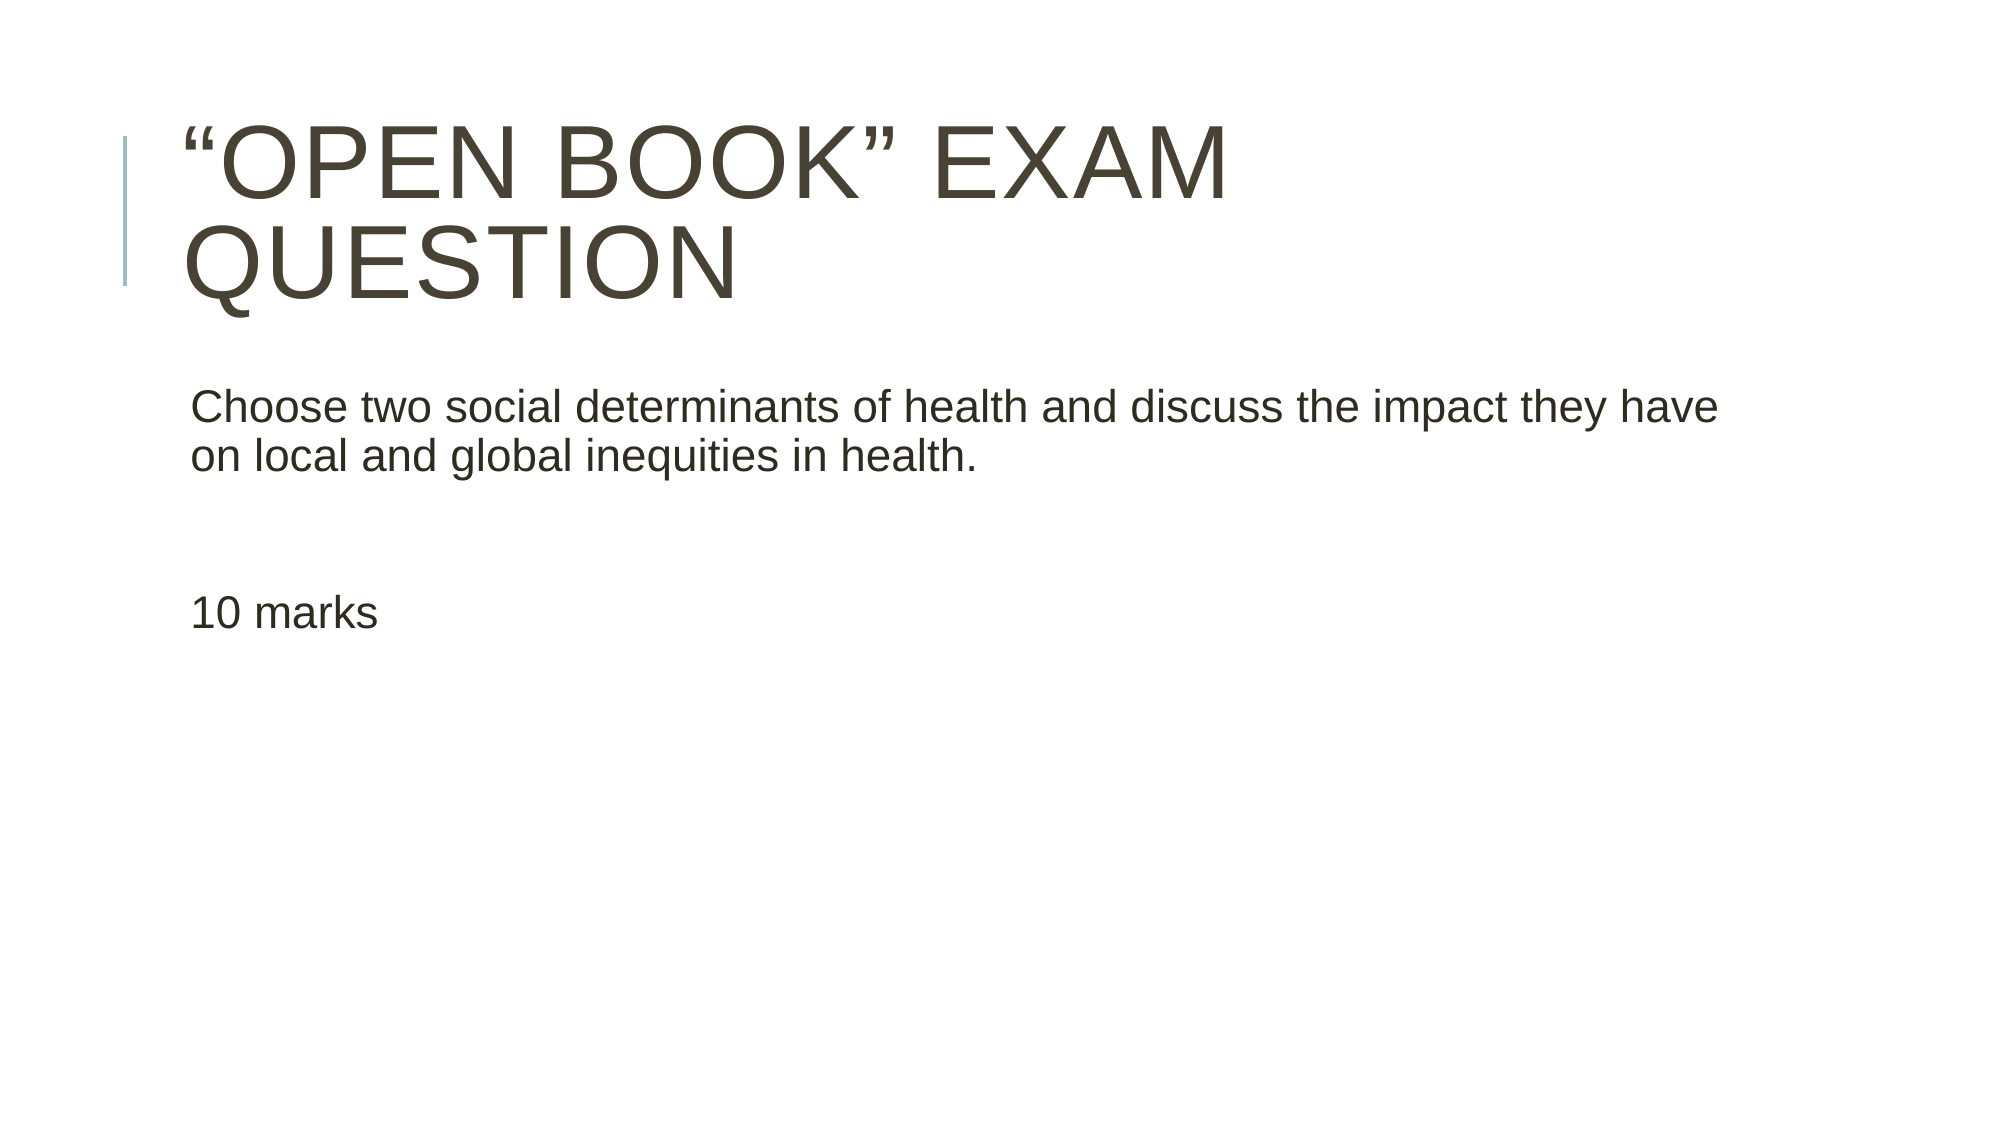

# “OPEN BOOK” Exam Question
Choose two social determinants of health and discuss the impact they have on local and global inequities in health.

10 marks